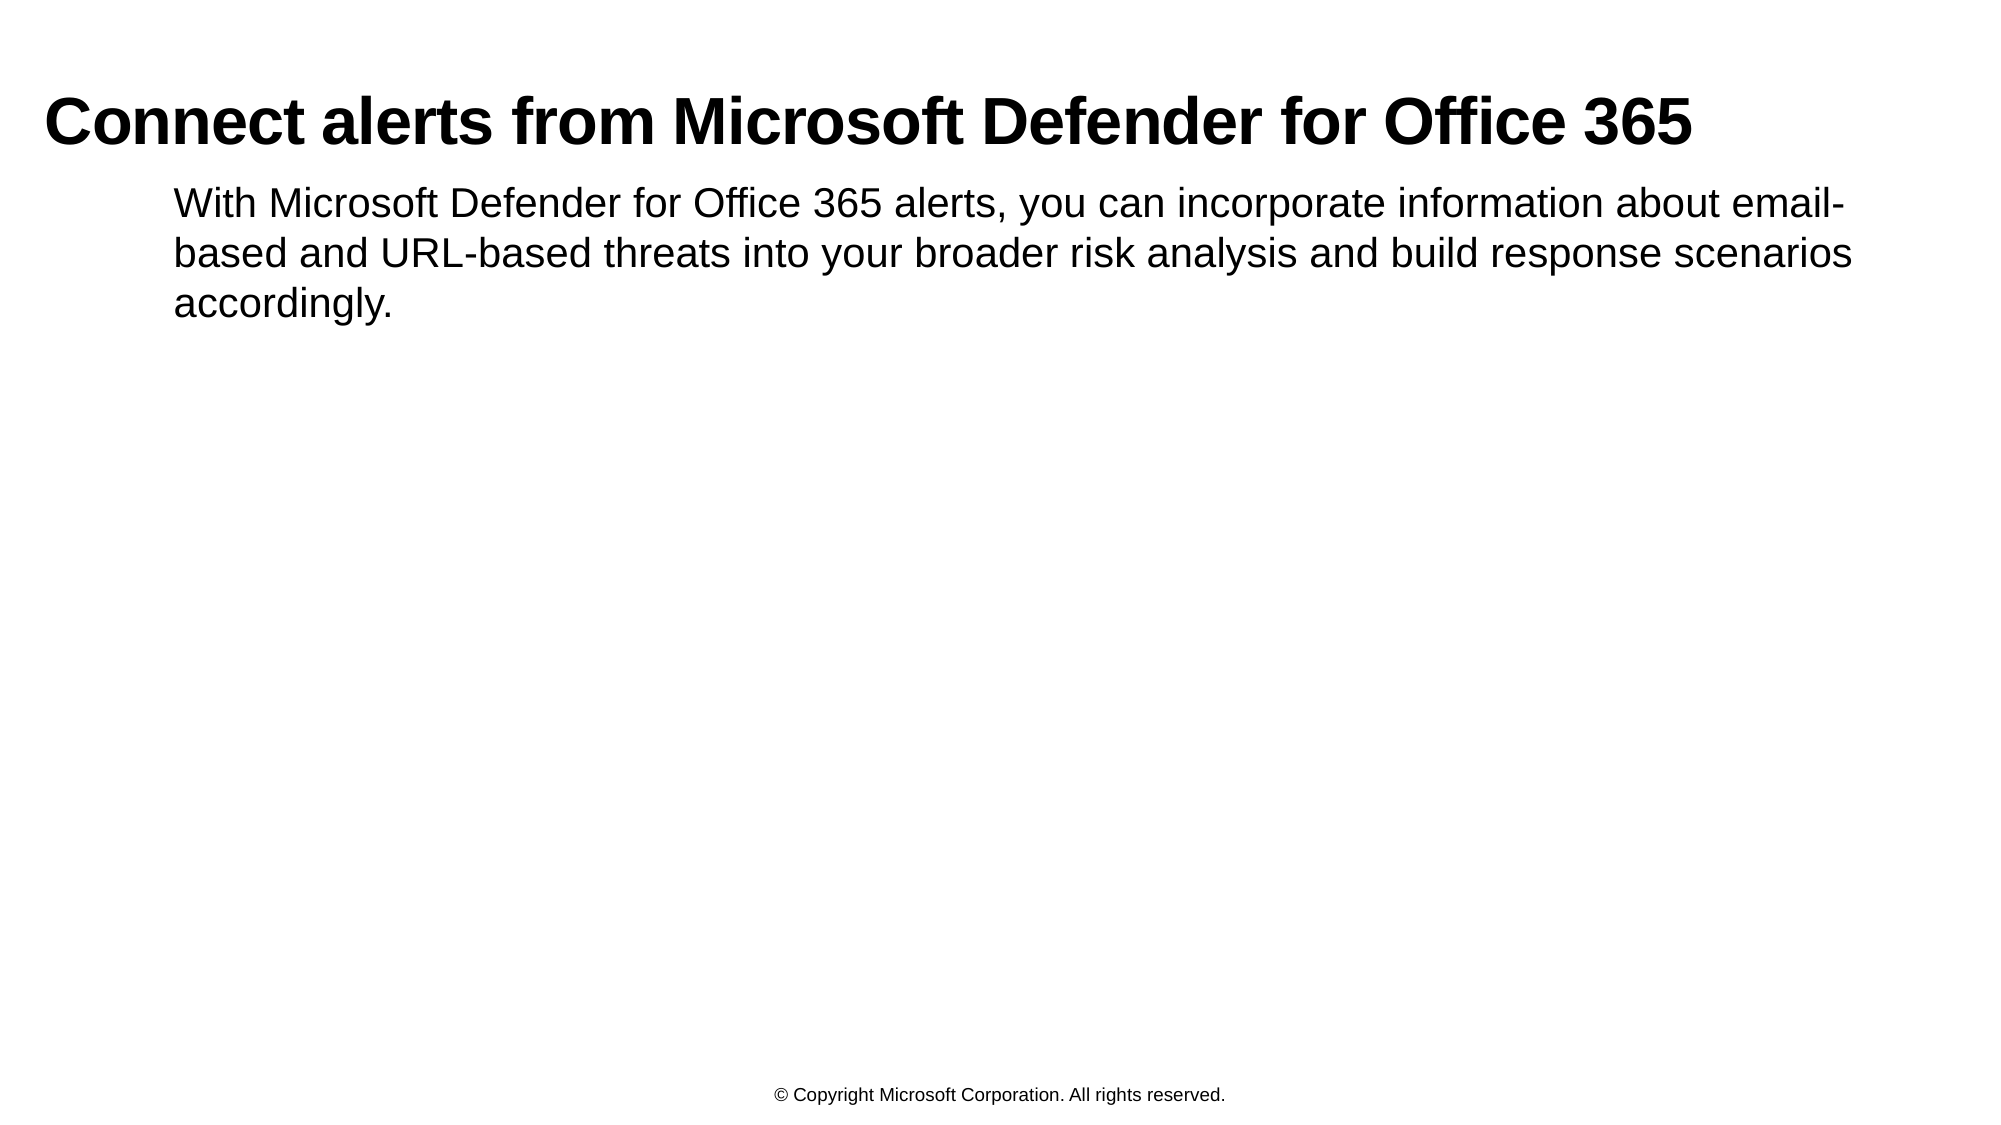

# Connect alerts from Microsoft Defender for Office 365
With Microsoft Defender for Office 365 alerts, you can incorporate information about email-based and URL-based threats into your broader risk analysis and build response scenarios accordingly.